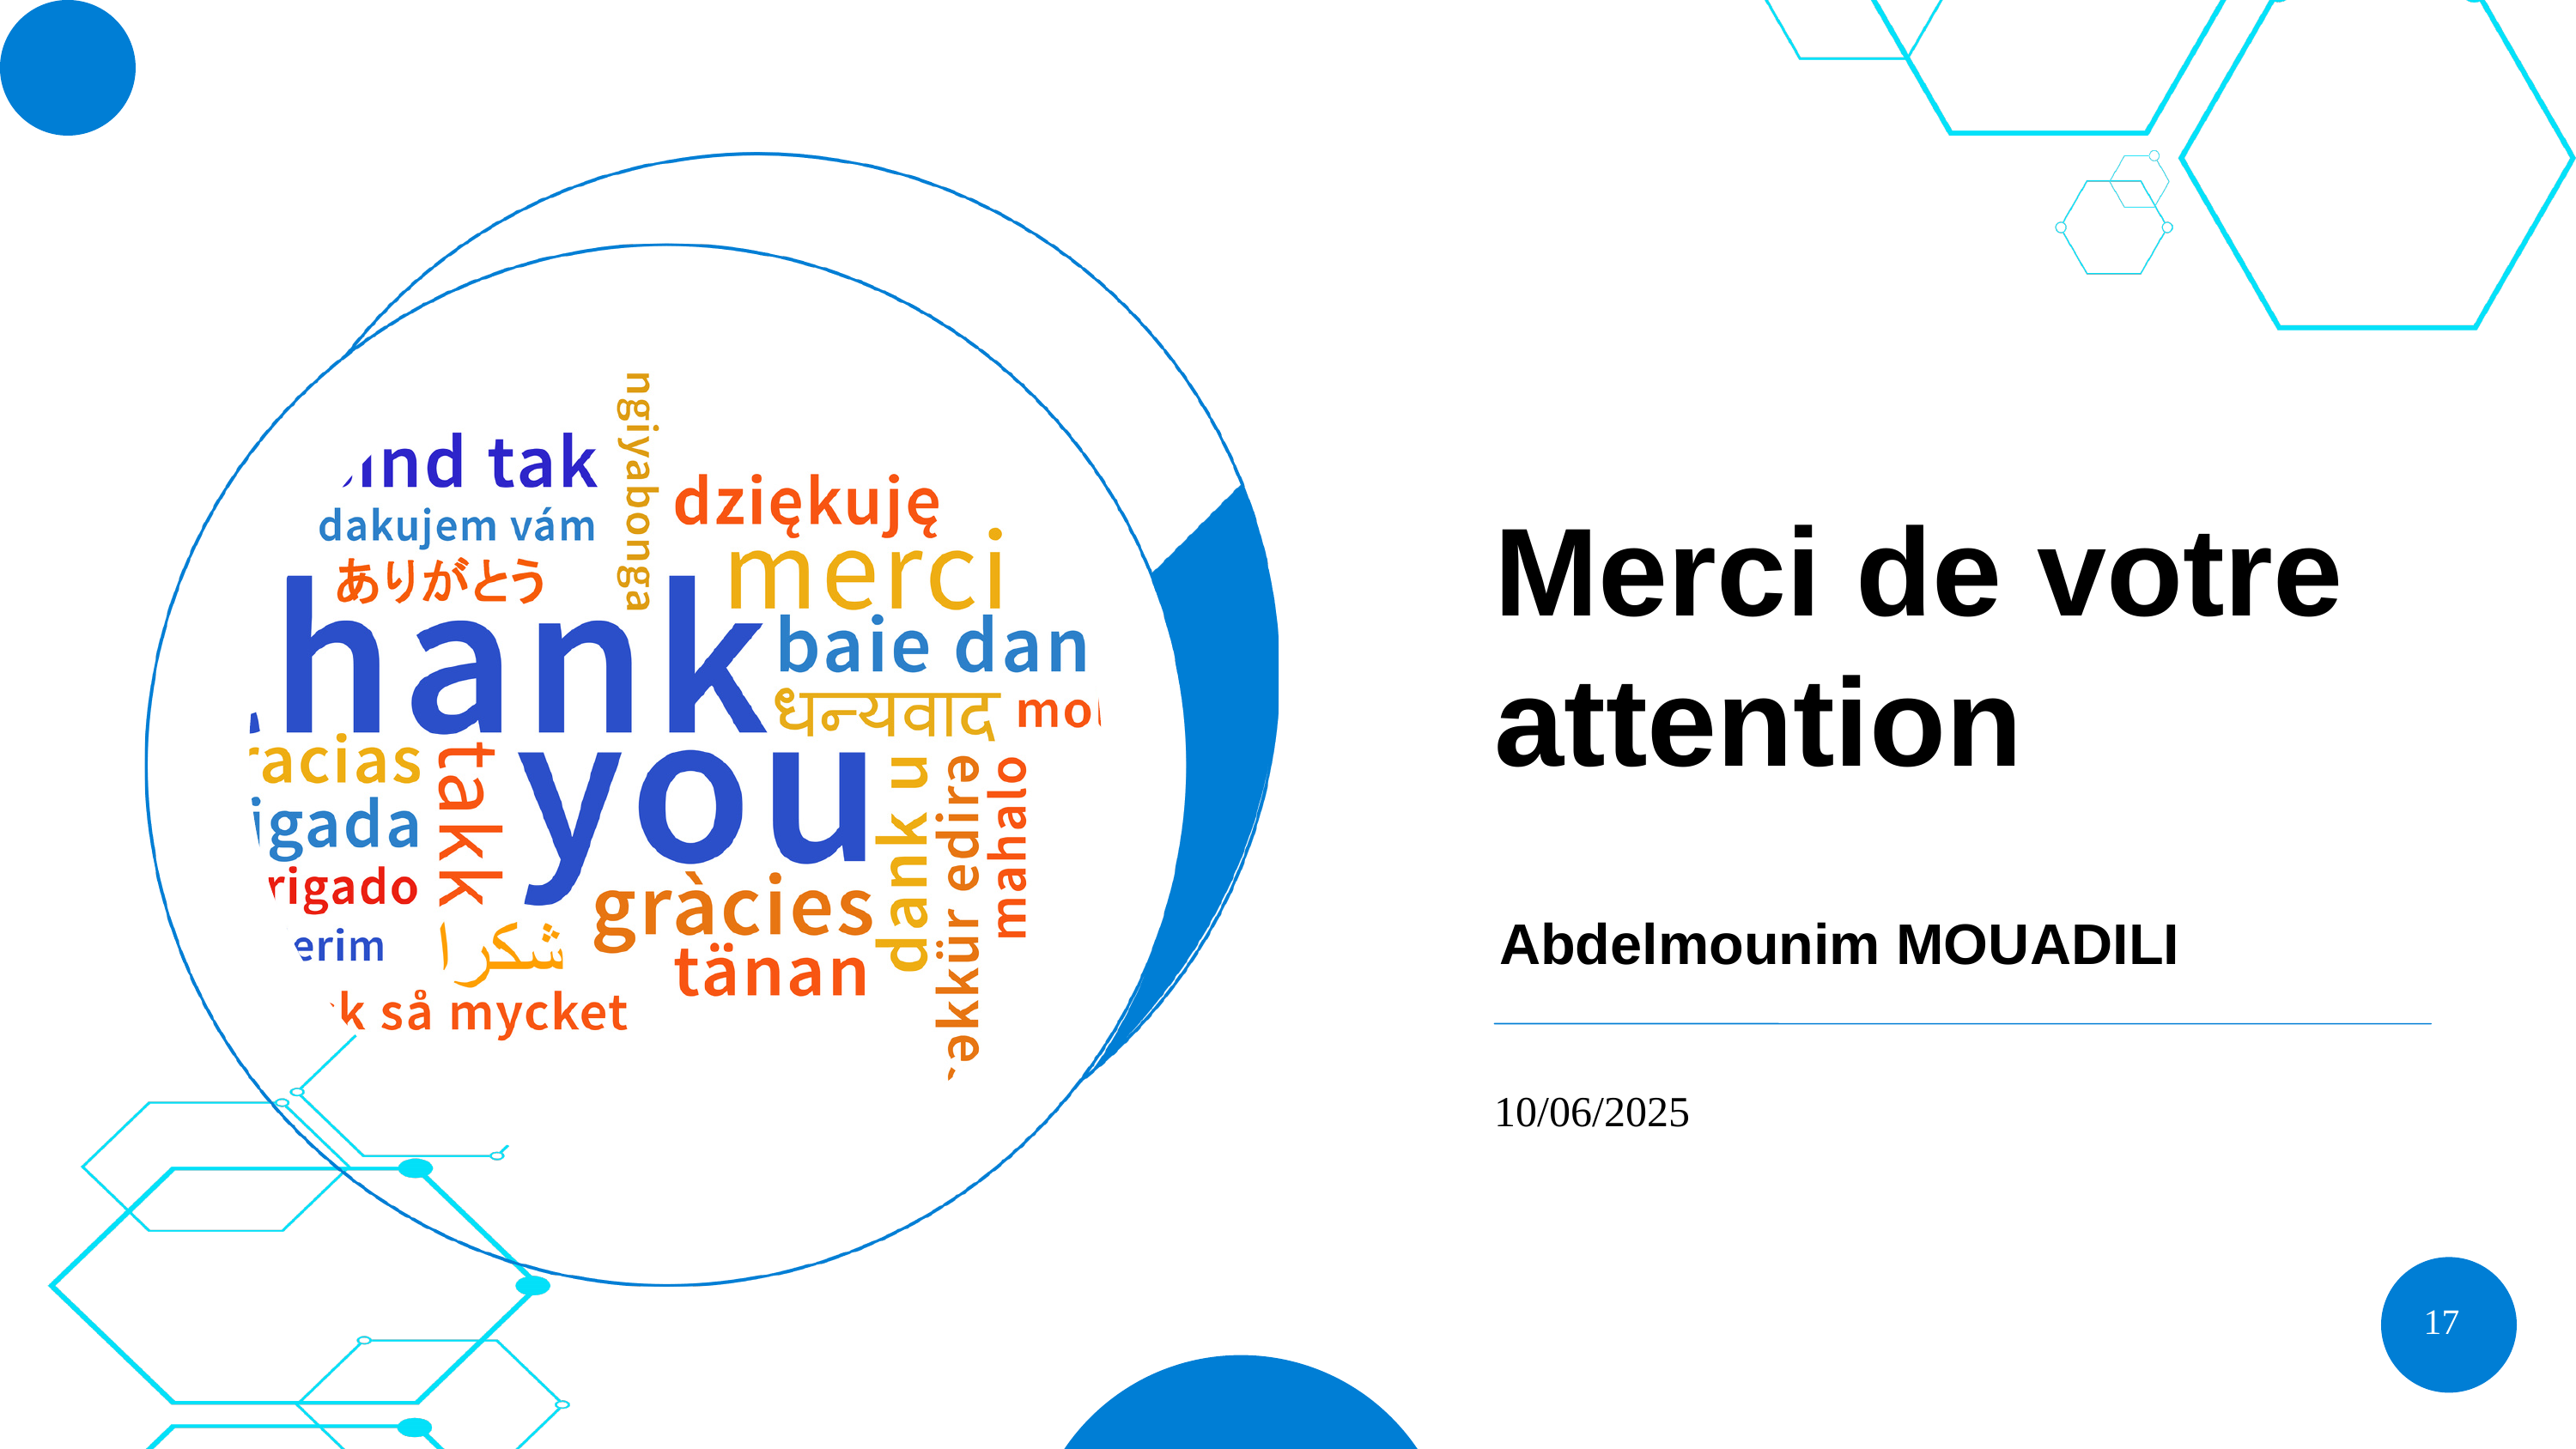

Merci de votre
attention

Abdelmounim MOUADILI

10/06/2025

17